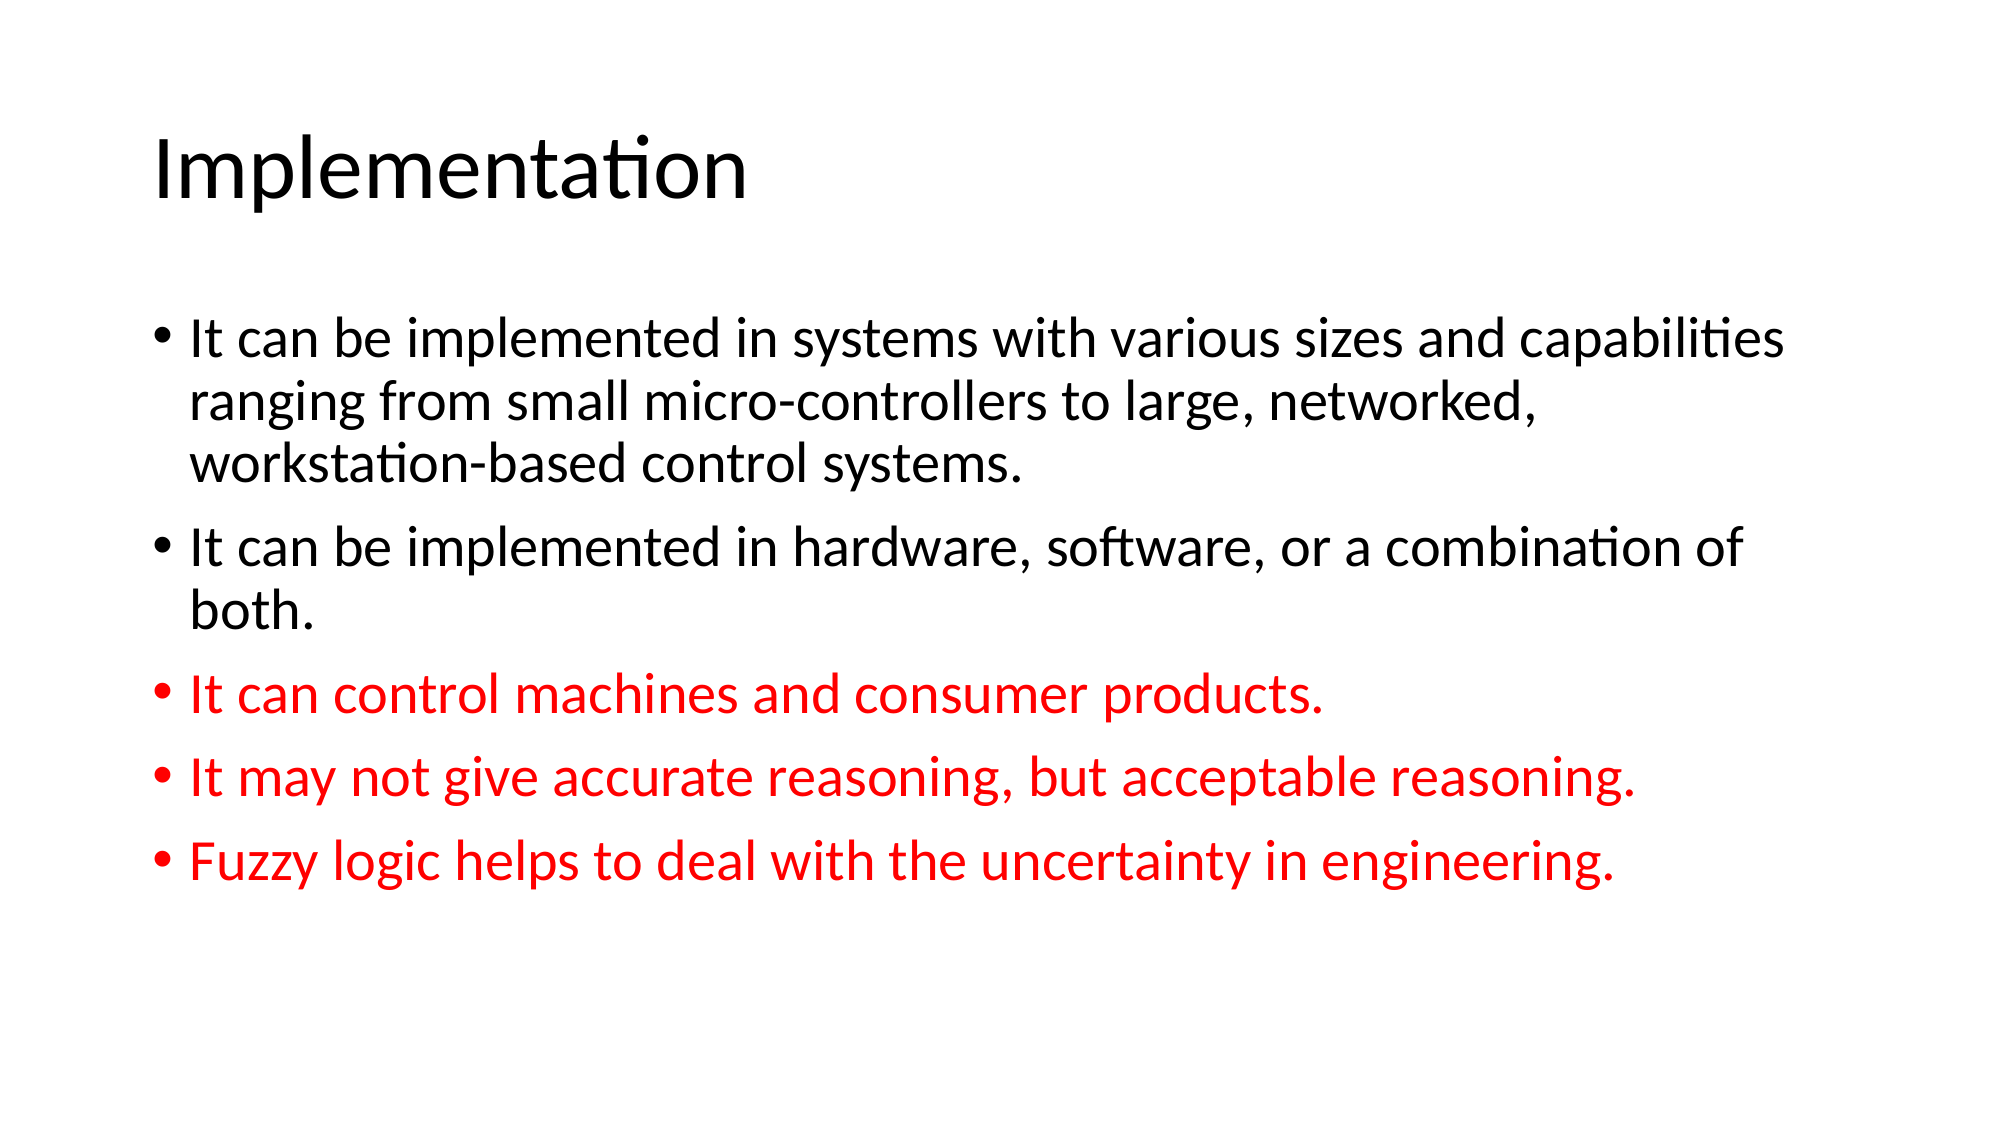

# Implementation
It can be implemented in systems with various sizes and capabilities ranging from small micro-controllers to large, networked, workstation-based control systems.
It can be implemented in hardware, software, or a combination of both.
It can control machines and consumer products.
It may not give accurate reasoning, but acceptable reasoning.
Fuzzy logic helps to deal with the uncertainty in engineering.